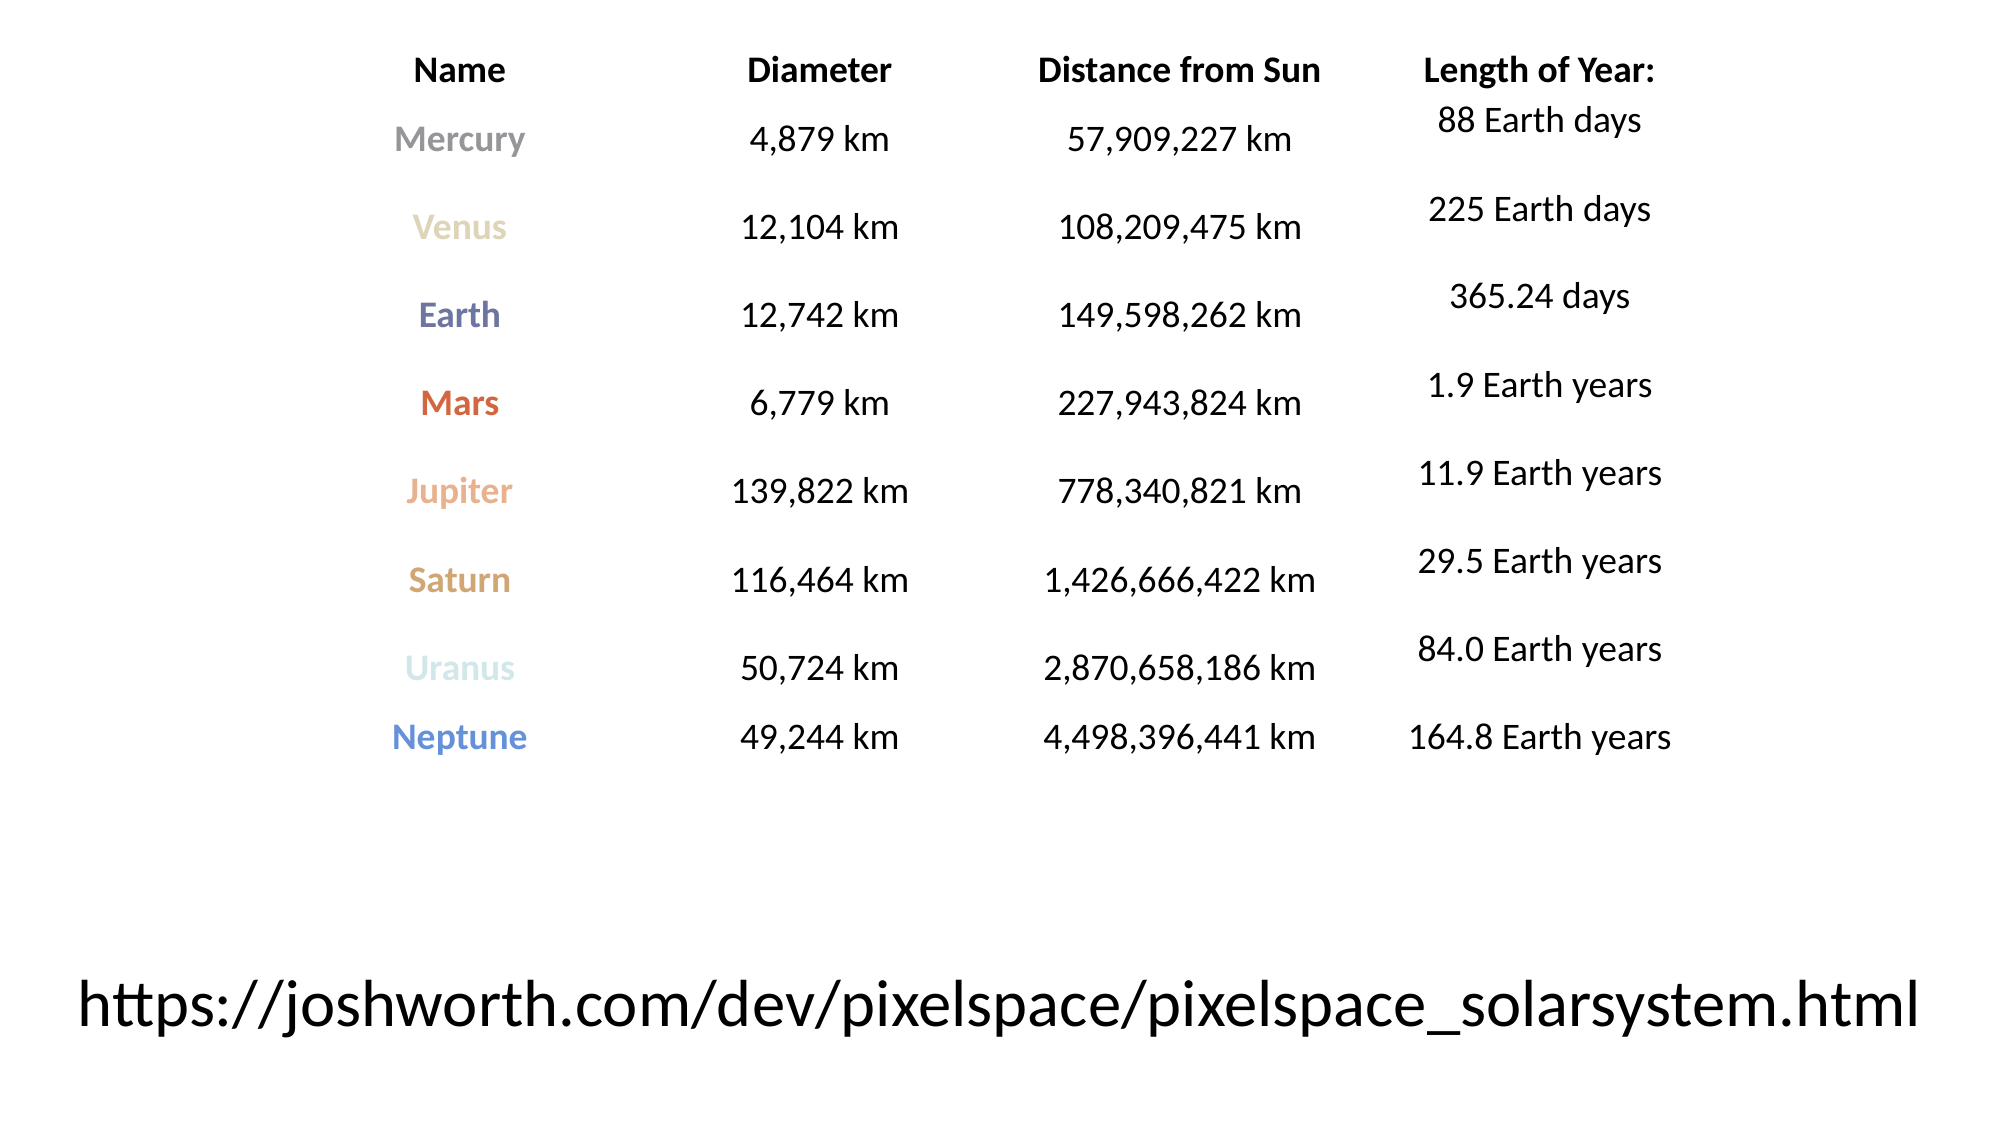

| Name | Diameter | Distance from Sun | Length of Year: |
| --- | --- | --- | --- |
| Mercury | 4,879 km | 57,909,227 km | 88 Earth days |
| Venus | 12,104 km | 108,209,475 km | 225 Earth days |
| Earth | 12,742 km | 149,598,262 km | 365.24 days |
| Mars | 6,779 km | 227,943,824 km | 1.9 Earth years |
| Jupiter | 139,822 km | 778,340,821 km | 11.9 Earth years |
| Saturn | 116,464 km | 1,426,666,422 km | 29.5 Earth years |
| Uranus | 50,724 km | 2,870,658,186 km | 84.0 Earth years |
| Neptune | 49,244 km | 4,498,396,441 km | 164.8 Earth years |
https://joshworth.com/dev/pixelspace/pixelspace_solarsystem.html